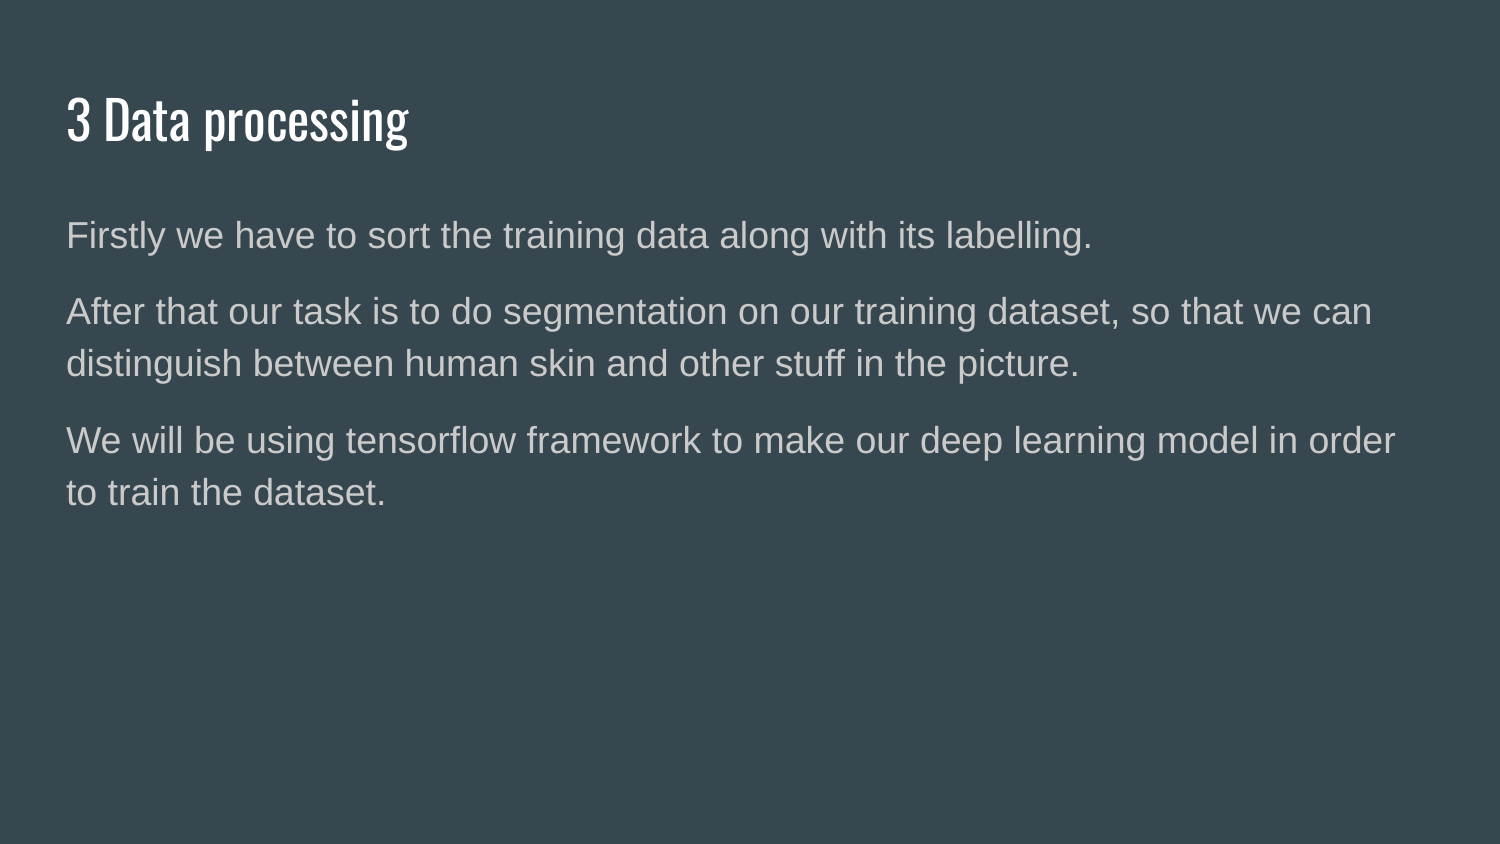

# 3 Data processing
Firstly we have to sort the training data along with its labelling.
After that our task is to do segmentation on our training dataset, so that we can distinguish between human skin and other stuff in the picture.
We will be using tensorflow framework to make our deep learning model in order to train the dataset.